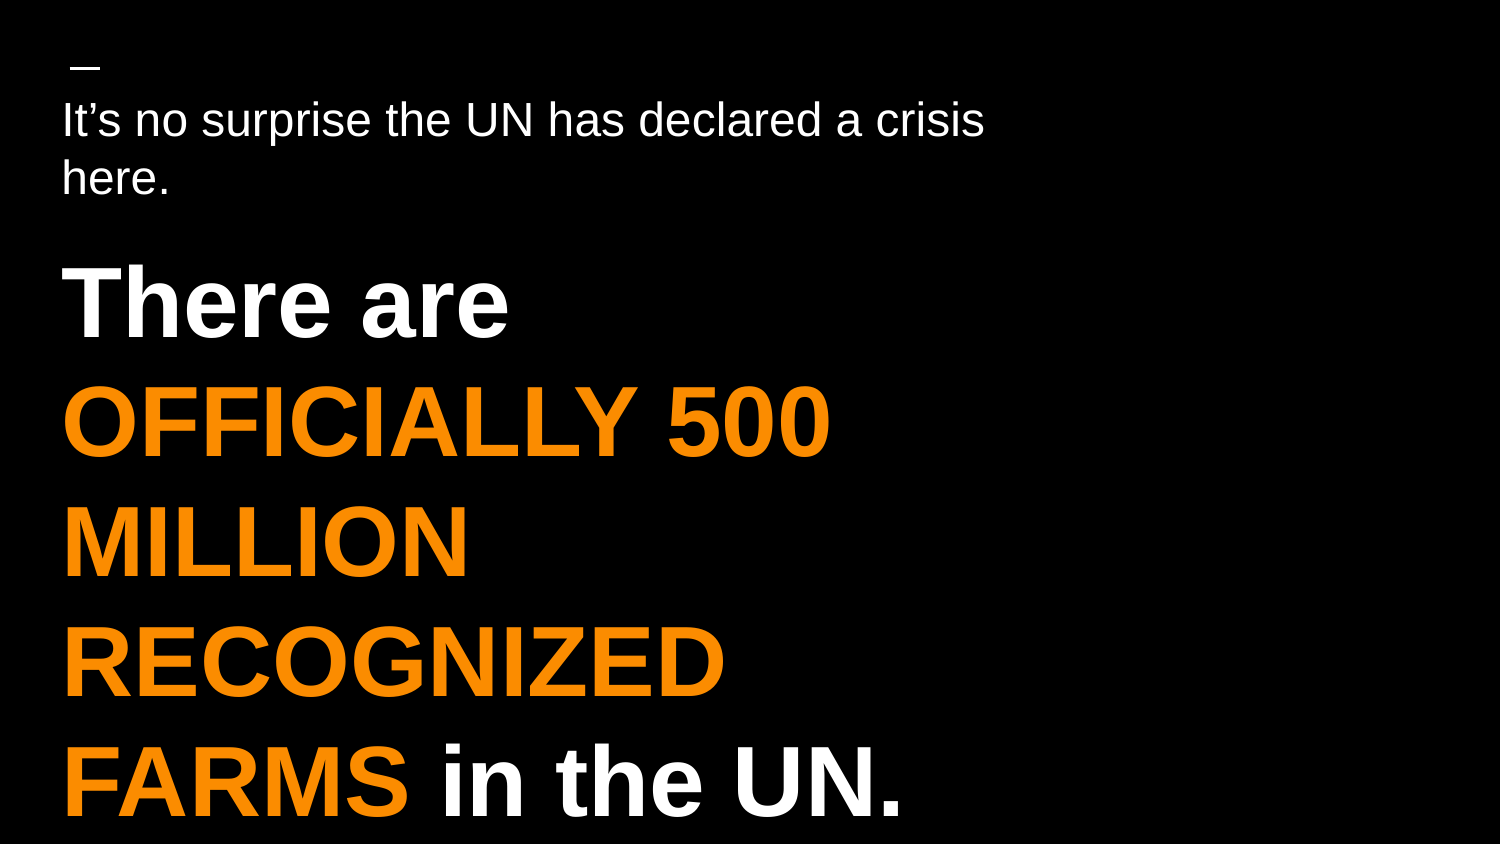

# It’s no surprise the UN has declared a crisis here.
There are OFFICIALLY 500 MILLION RECOGNIZED FARMS in the UN.